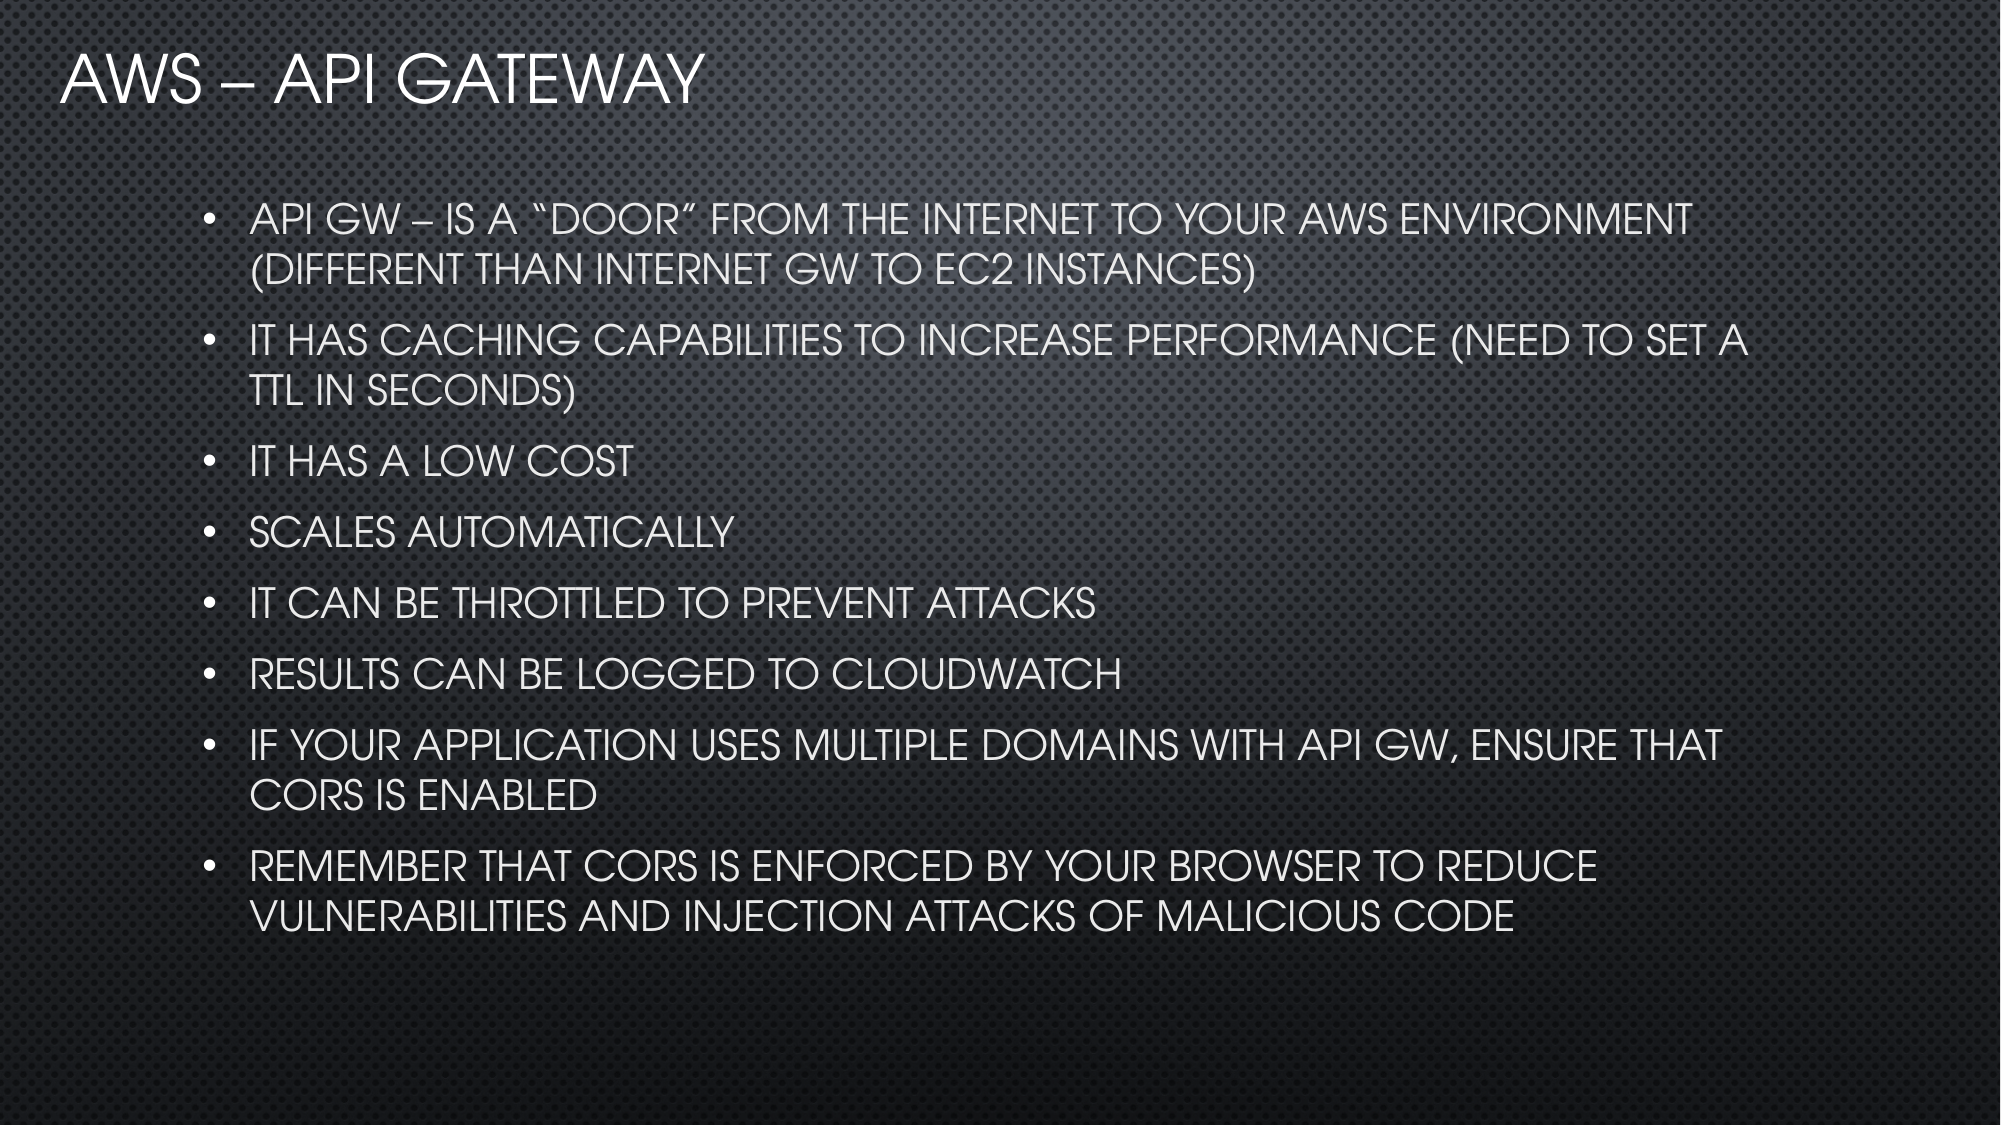

# AWS – API gateway

API GW – is a “door” from the internet to your AWS environment (different than internet gw to EC2 instances)
It has caching capabilities to increase performance (need to set a TTL in seconds)
It has a low cost
Scales automatically
It can be throttled to prevent attacks
Results can be logged to CloudWatch
If your application uses multiple domains with API GW, ensure that CORS is enabled
Remember that CORS is enforced by your browser to reduce vulnerabilities and injection attacks of malicious code